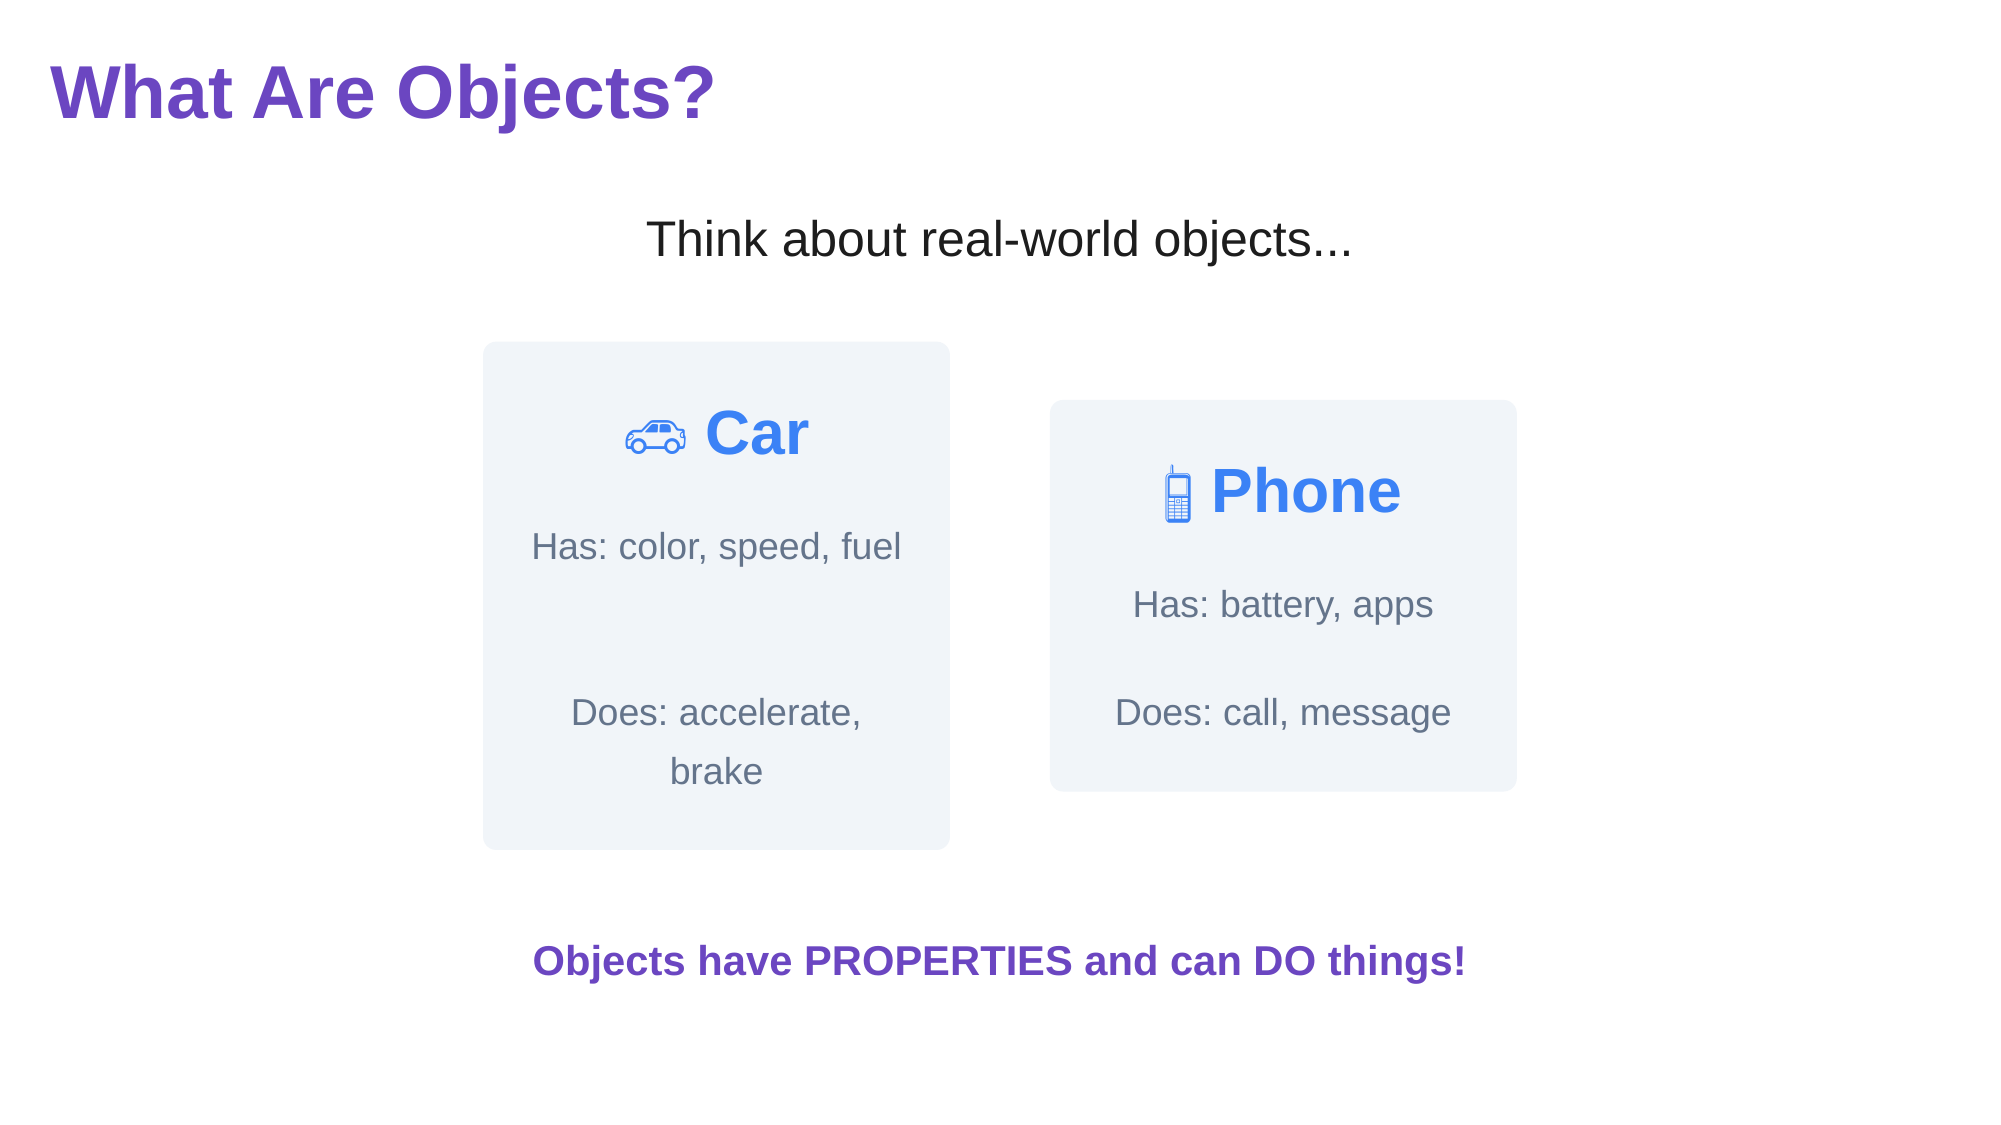

What Are Objects?
Think about real-world objects...

🚗 Car

📱 Phone
Has: color, speed, fuel
Has: battery, apps
Does: accelerate, brake
Does: call, message
Objects have PROPERTIES and can DO things!